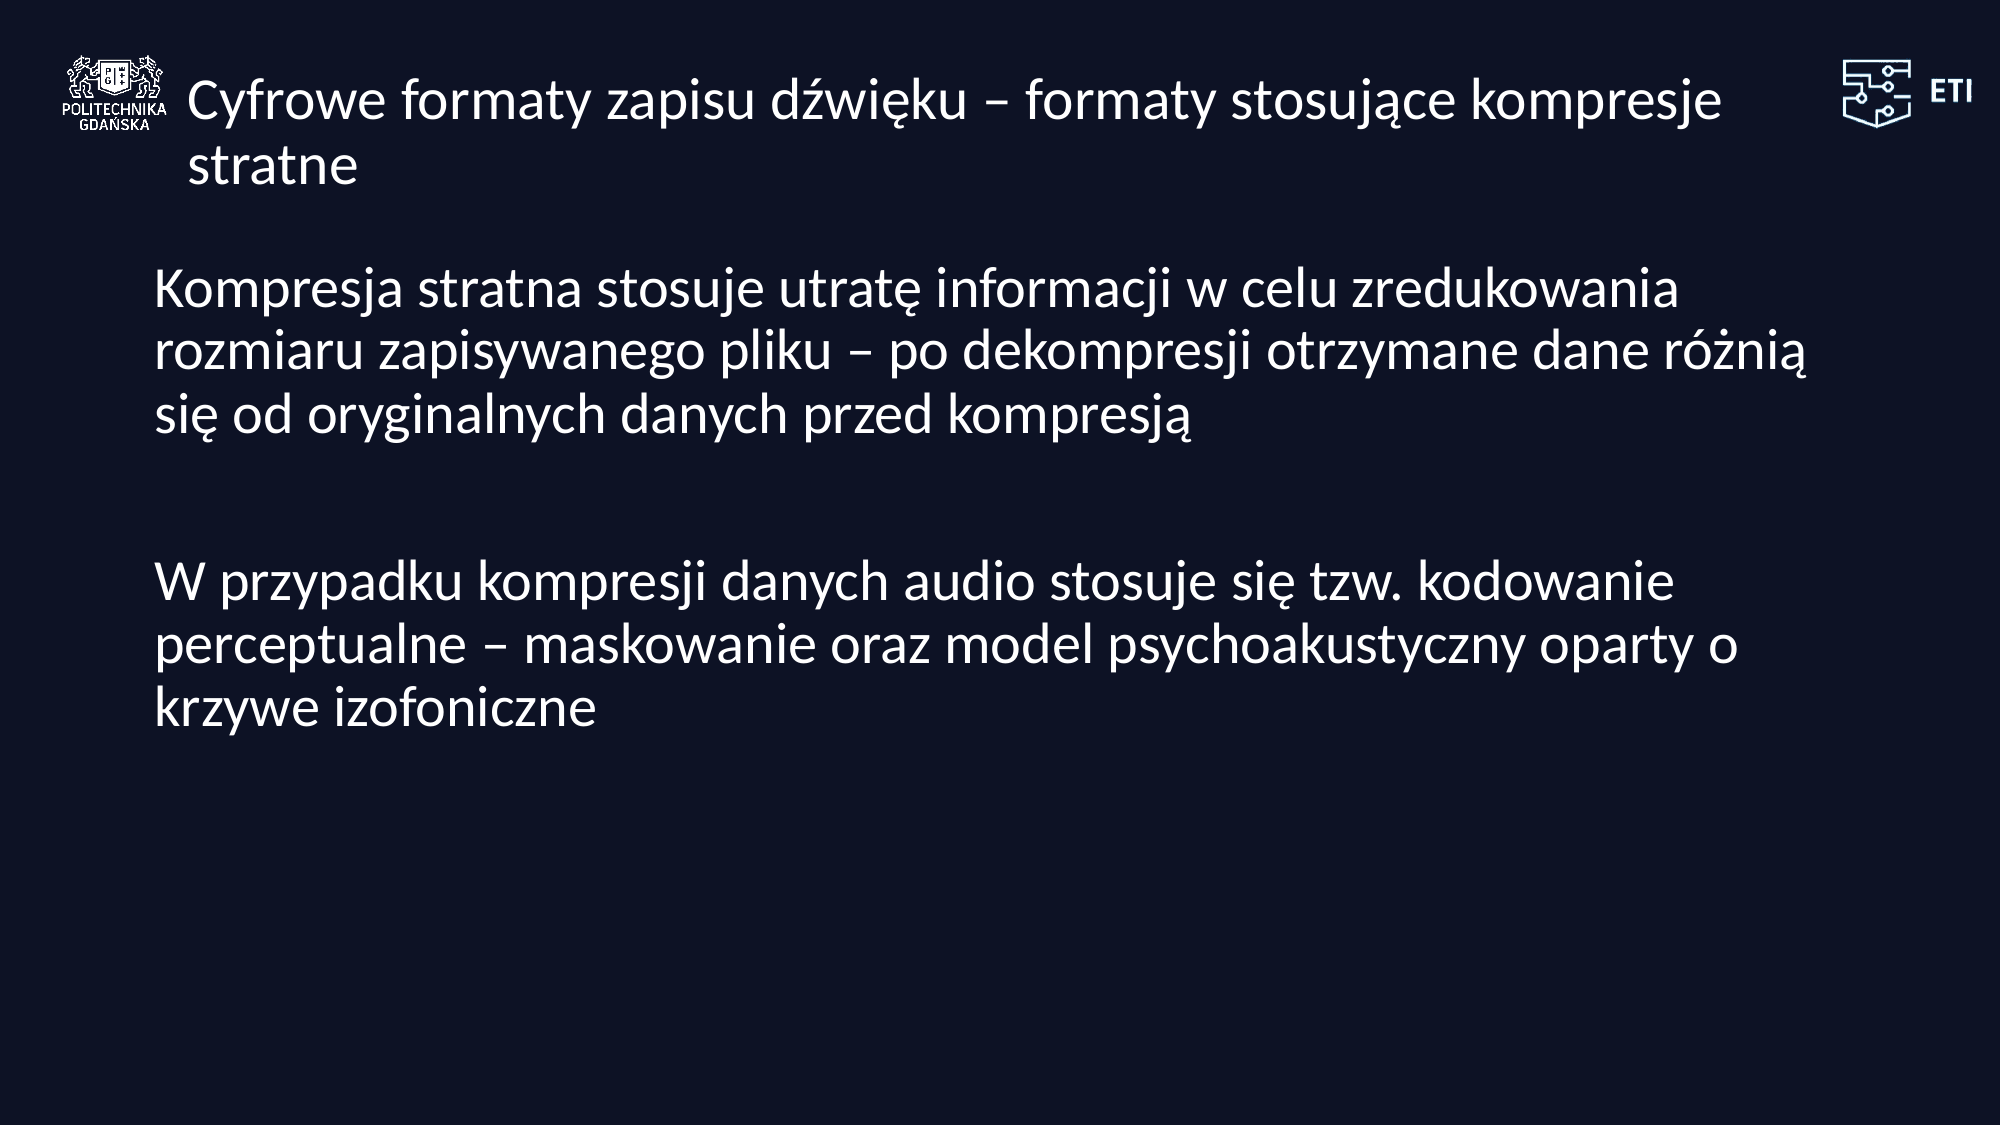

# Cyfrowe formaty zapisu dźwięku – formaty stosujące kompresje stratne
Kompresja stratna stosuje utratę informacji w celu zredukowania rozmiaru zapisywanego pliku – po dekompresji otrzymane dane różnią się od oryginalnych danych przed kompresją

W przypadku kompresji danych audio stosuje się tzw. kodowanie perceptualne – maskowanie oraz model psychoakustyczny oparty o krzywe izofoniczne